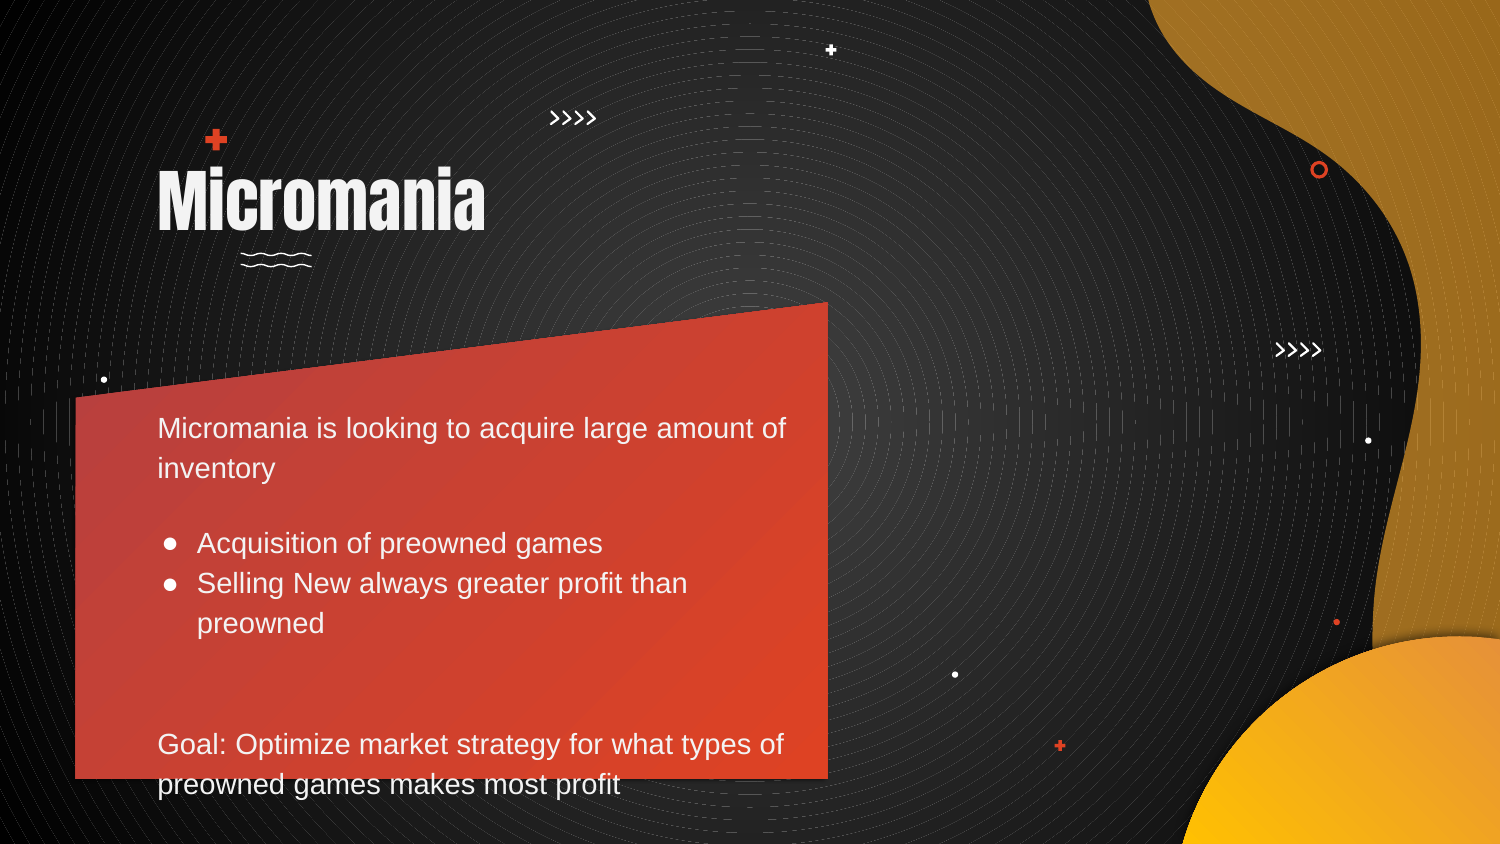

# Micromania

Micromania is looking to acquire large amount of inventory
Acquisition of preowned games
Selling New always greater profit than preowned

Goal: Optimize market strategy for what types of preowned games makes most profit